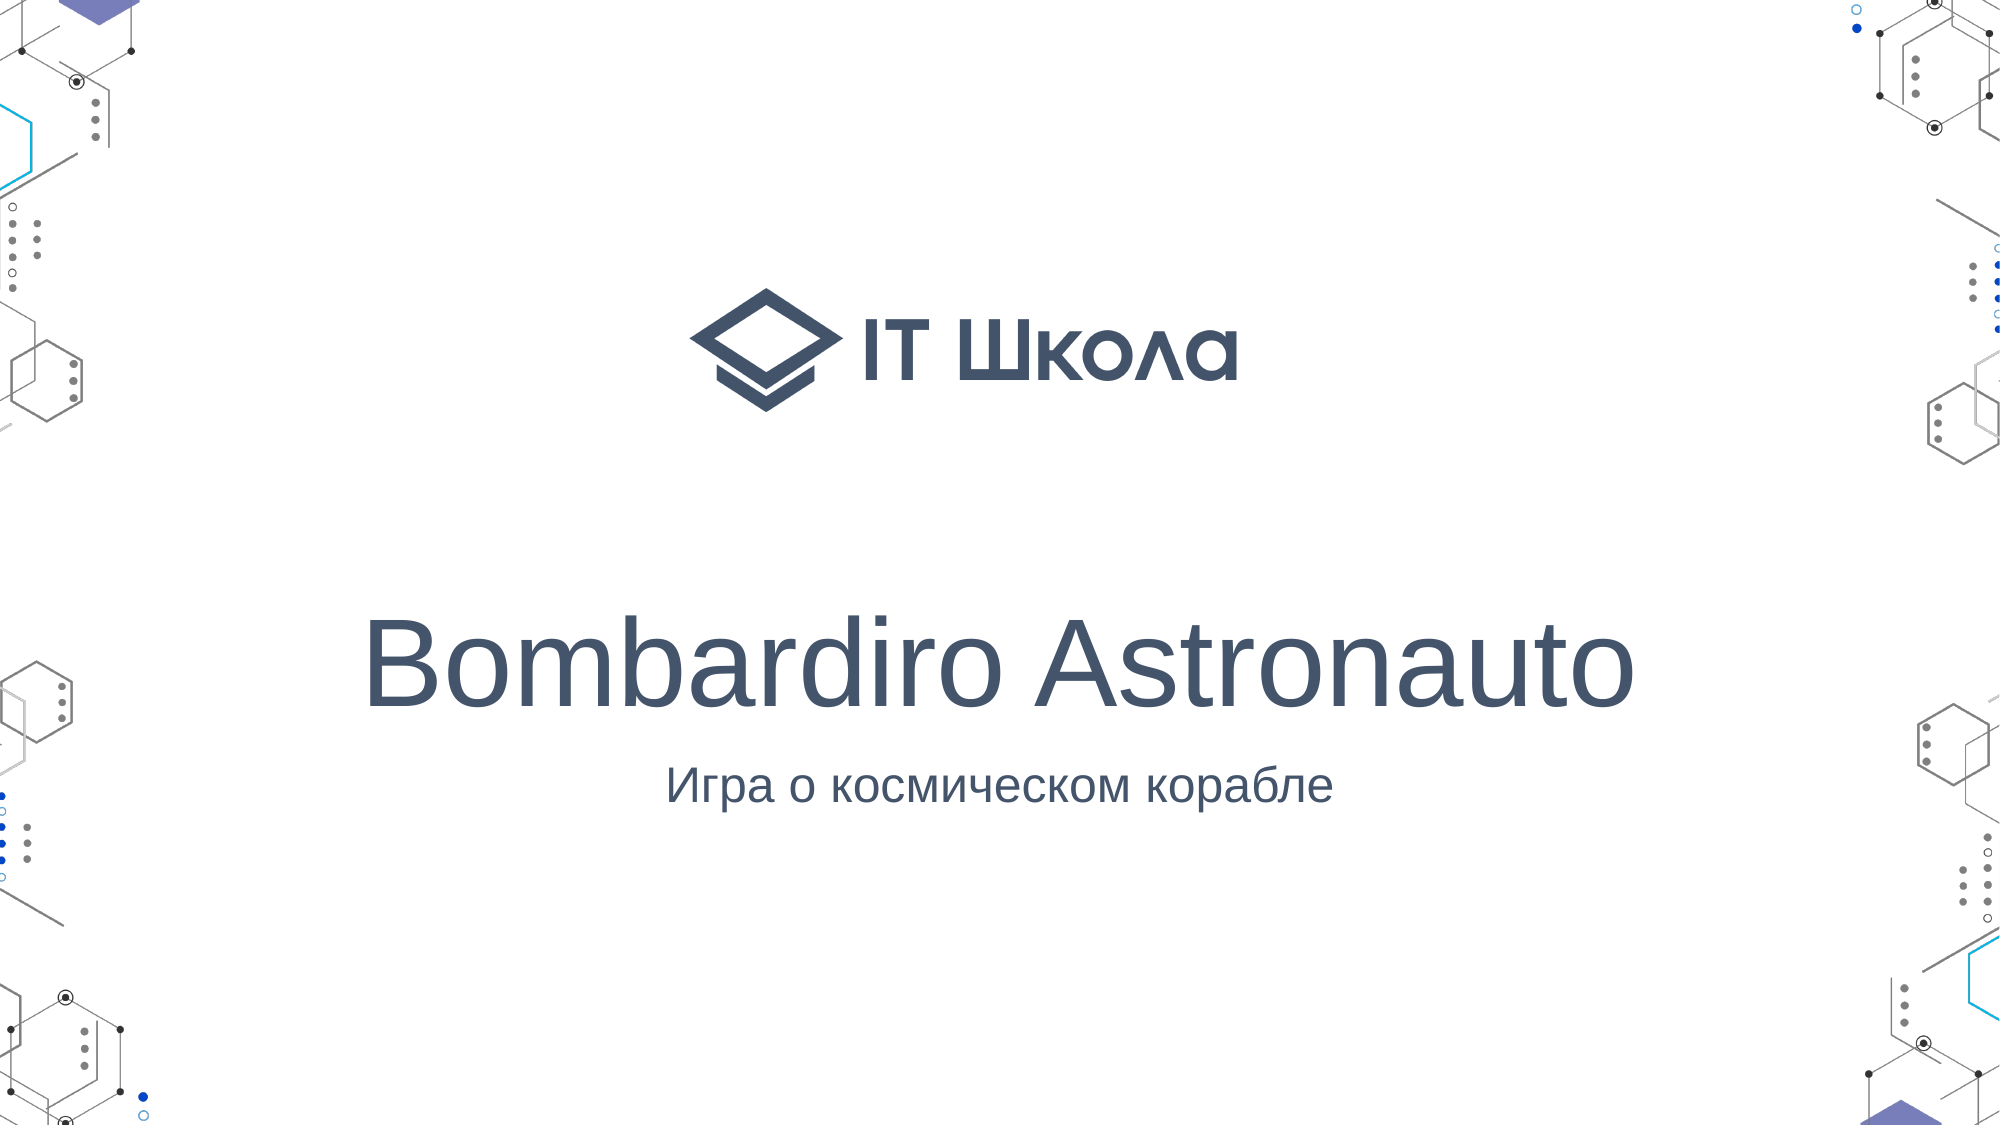

# Bombardiro Astronauto
Игра о космическом корабле

2